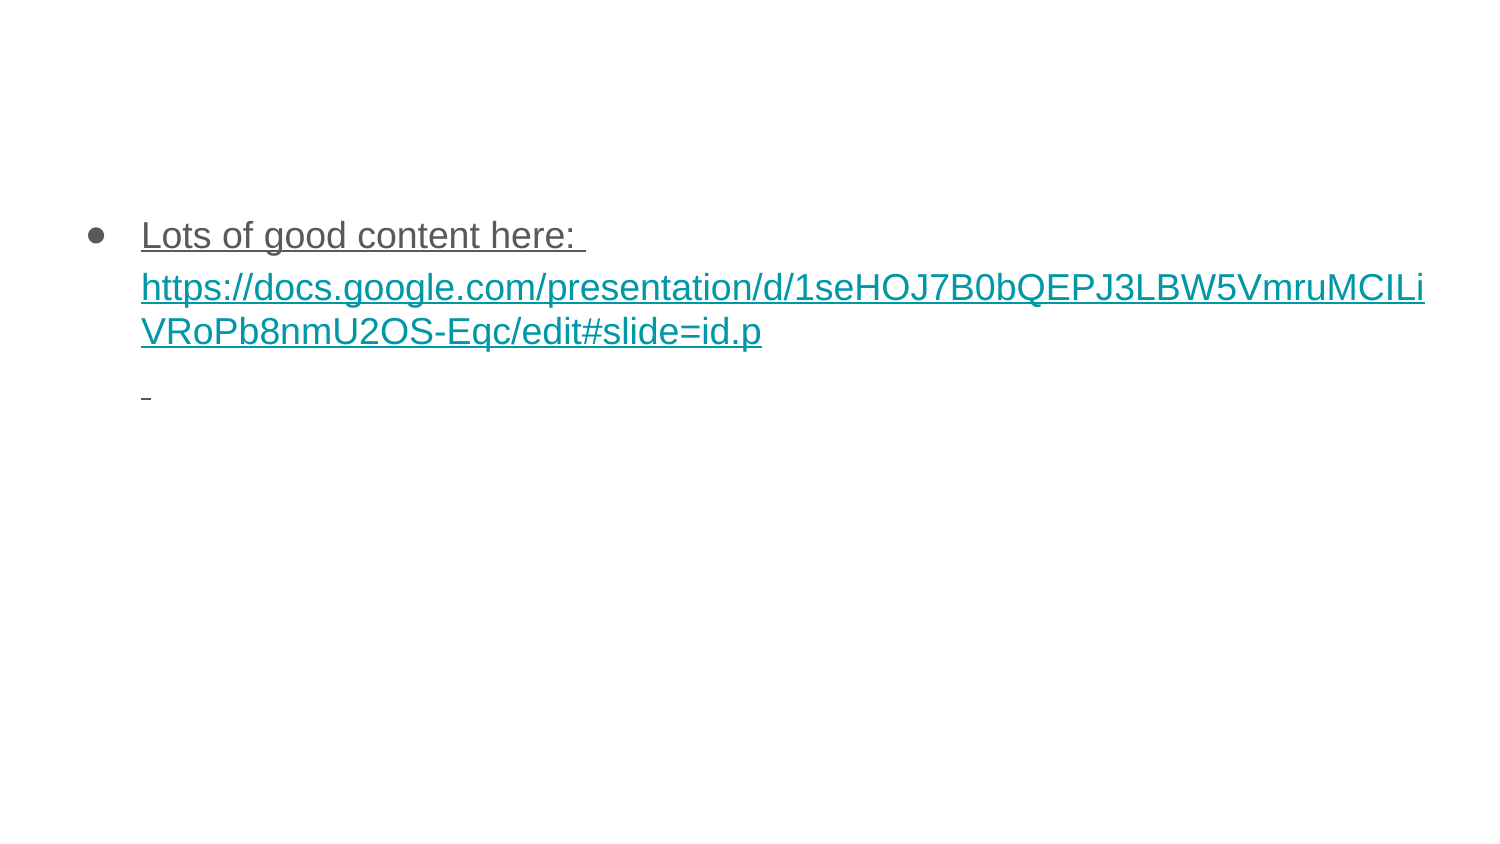

#
Lots of good content here: https://docs.google.com/presentation/d/1seHOJ7B0bQEPJ3LBW5VmruMCILiVRoPb8nmU2OS-Eqc/edit#slide=id.p